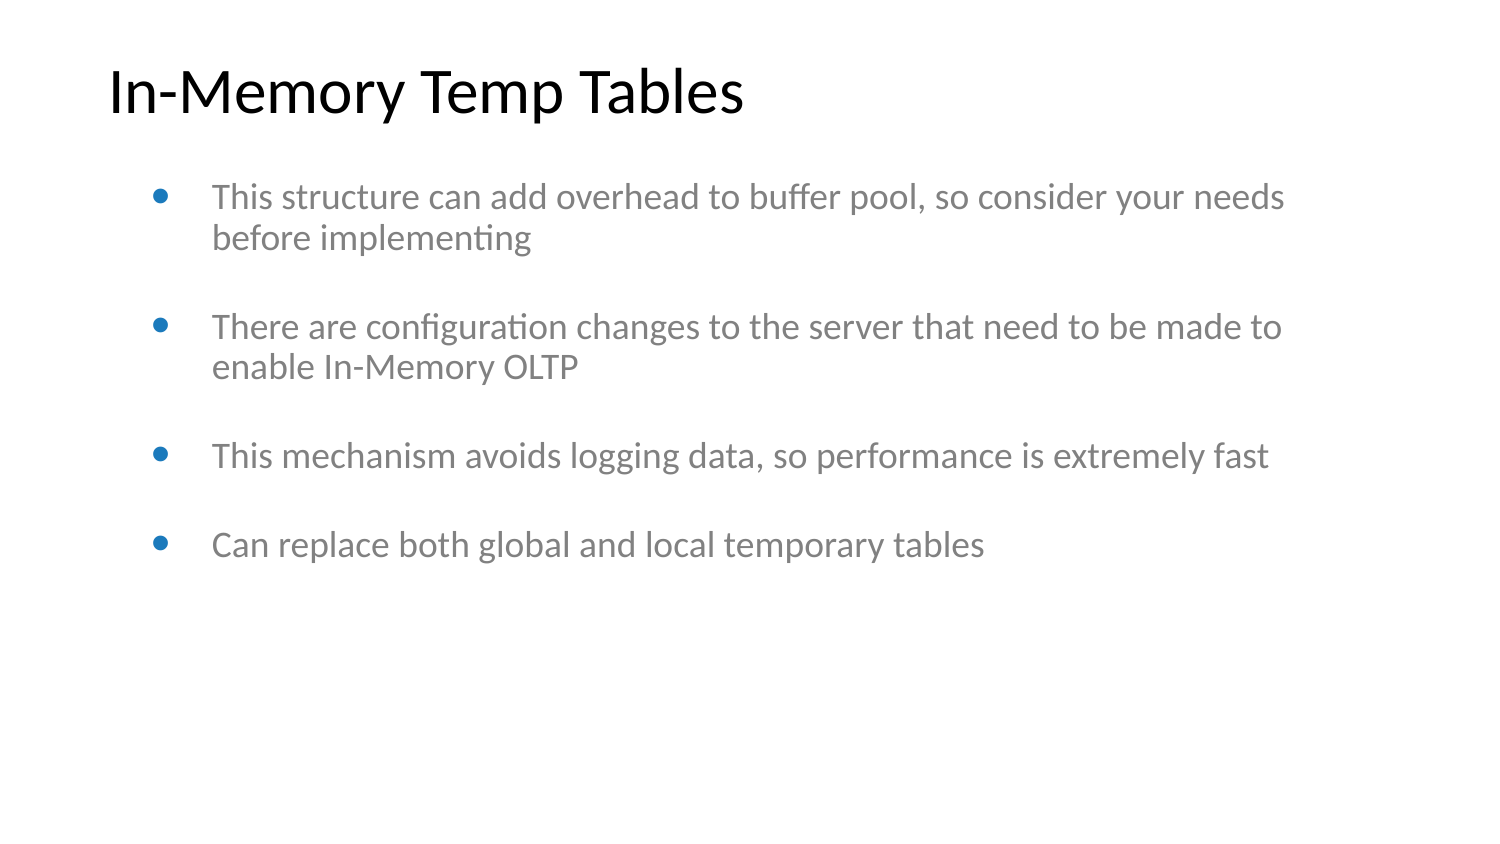

# In-Memory Temp Tables
This structure can add overhead to buffer pool, so consider your needs before implementing
There are configuration changes to the server that need to be made to enable In-Memory OLTP
This mechanism avoids logging data, so performance is extremely fast
Can replace both global and local temporary tables